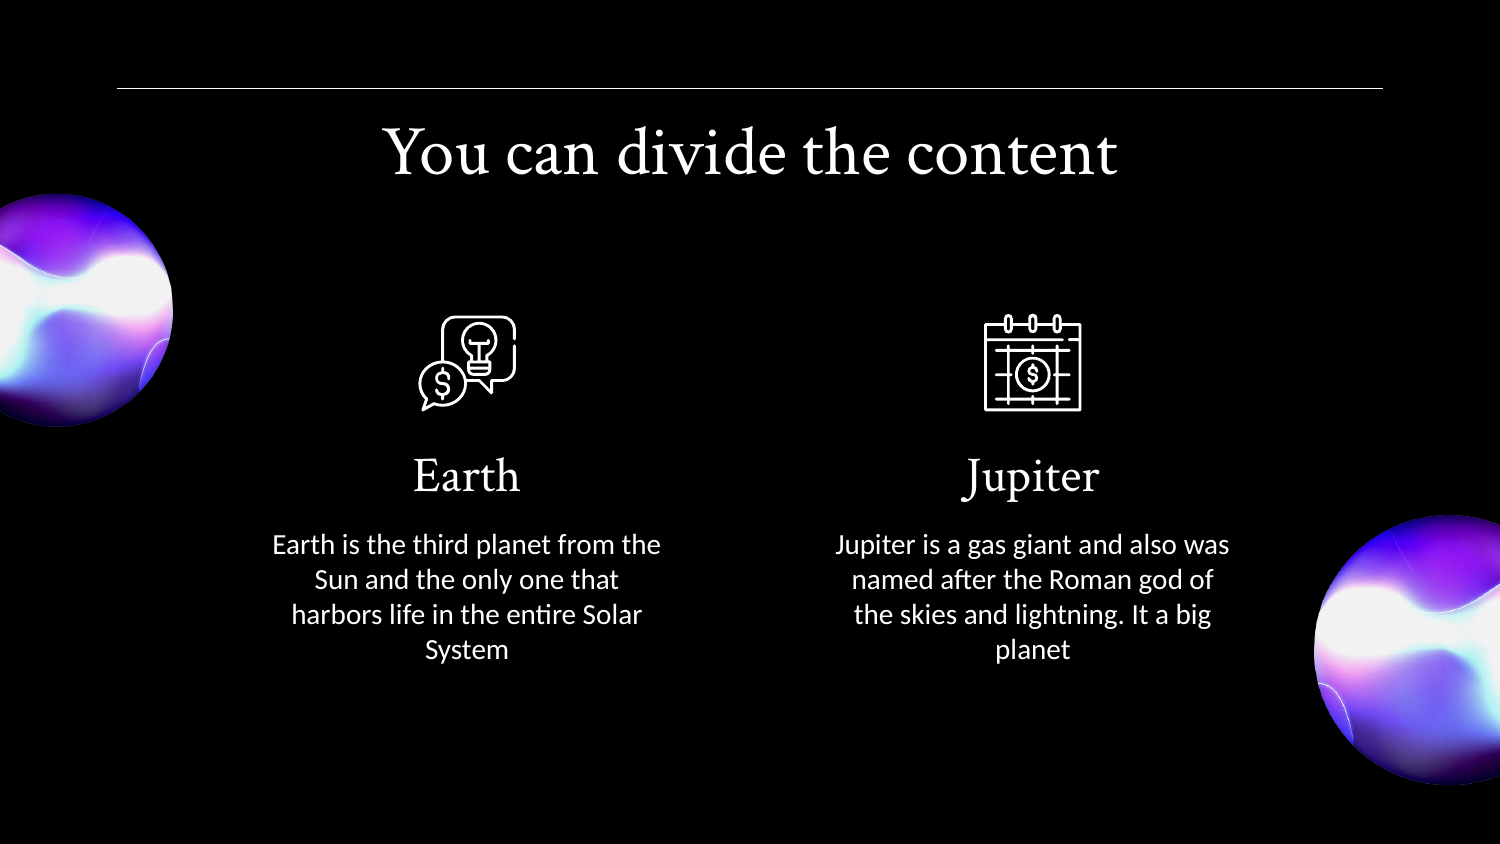

# You can divide the content

Earth
Jupiter
Earth is the third planet from the Sun and the only one that harbors life in the entire Solar System
Jupiter is a gas giant and also was named after the Roman god of the skies and lightning. It a big planet